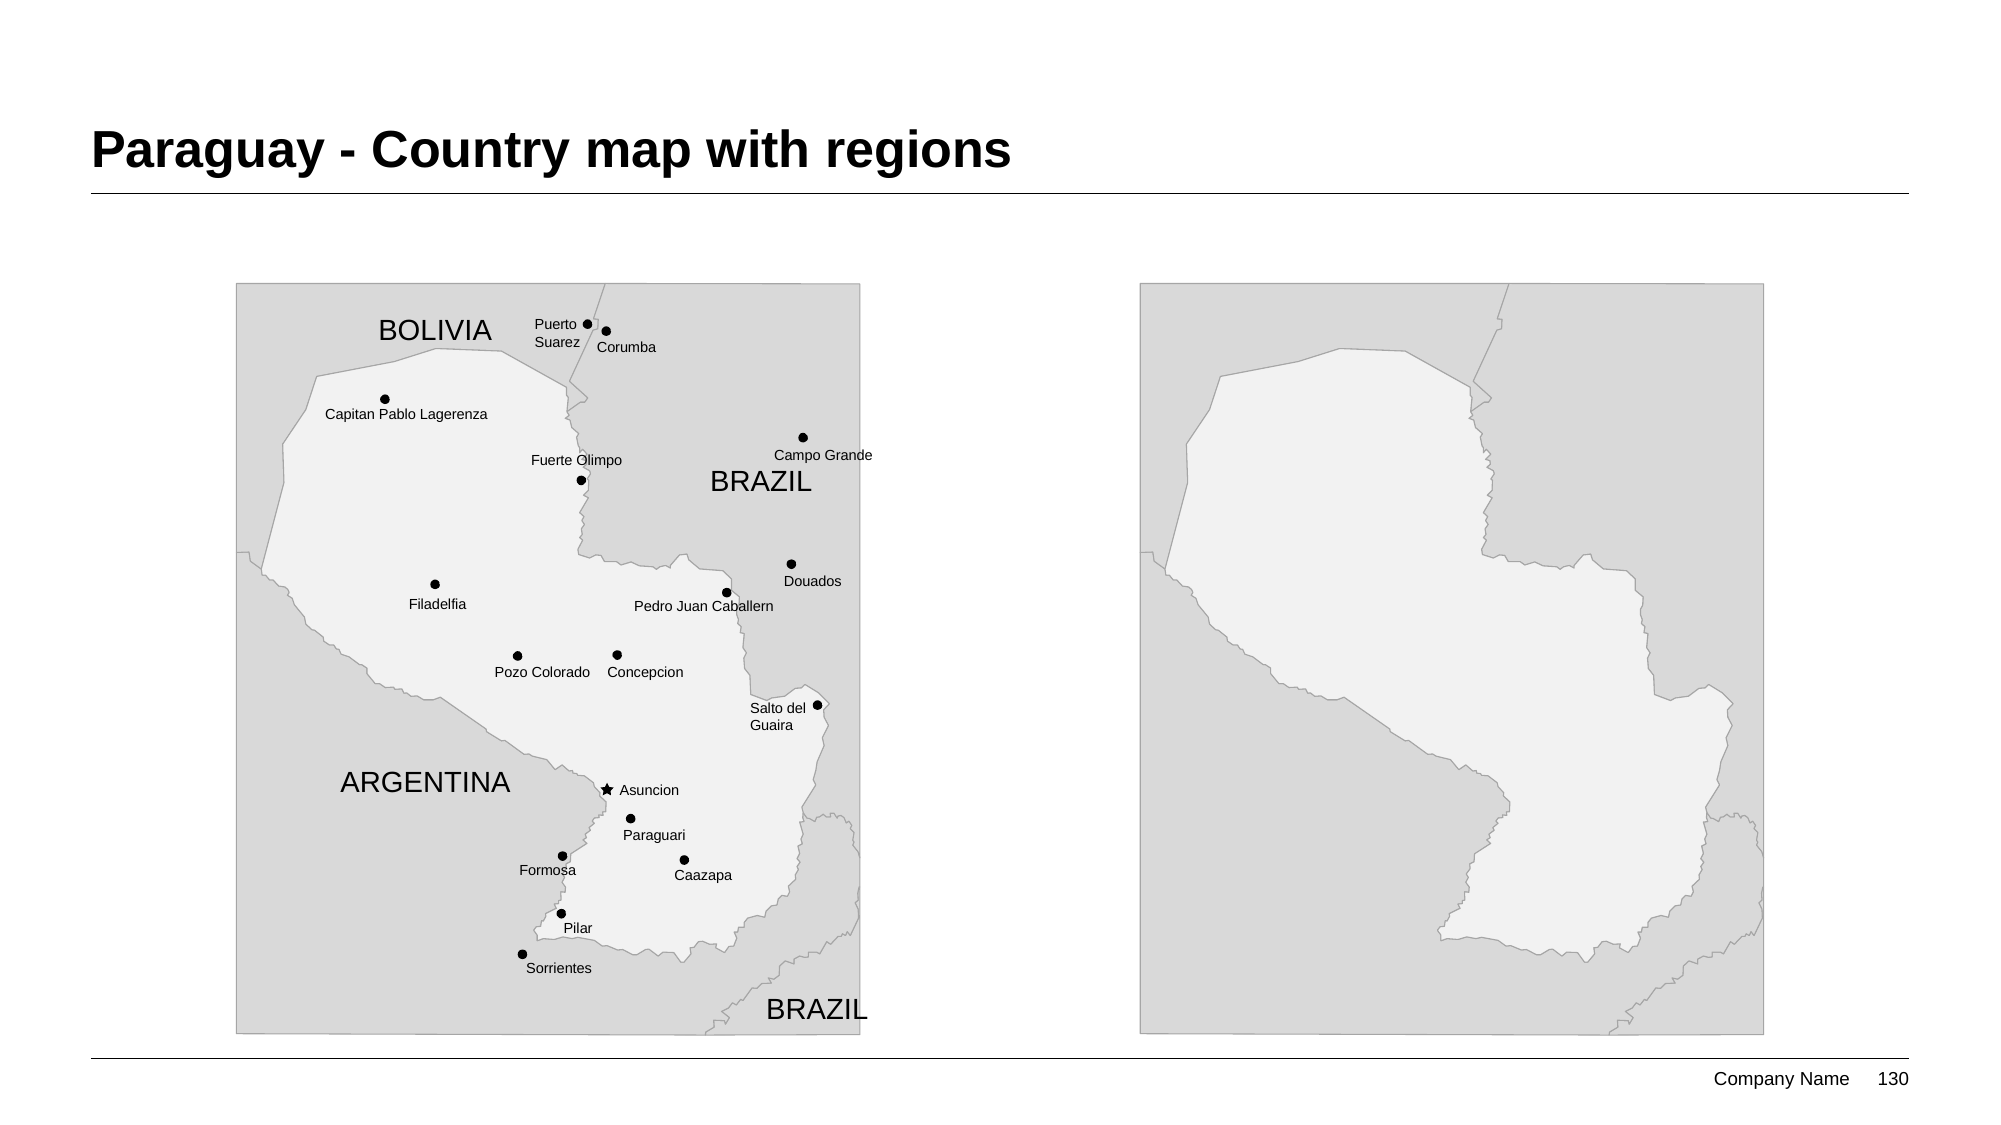

# Paraguay - Country map with regions

BOLIVIA
Puerto Suarez

Corumba

Capitan Pablo Lagerenza

Campo Grande
Fuerte Olimpo
BRAZIL

Douados

Filadelfia
Pedro Juan Caballern

Pozo Colorado
Concepcion
Salto del Guaira

ARGENTINA
Asuncion

Paraguari

Formosa
Caazapa

Pilar

Sorrientes
BRAZIL